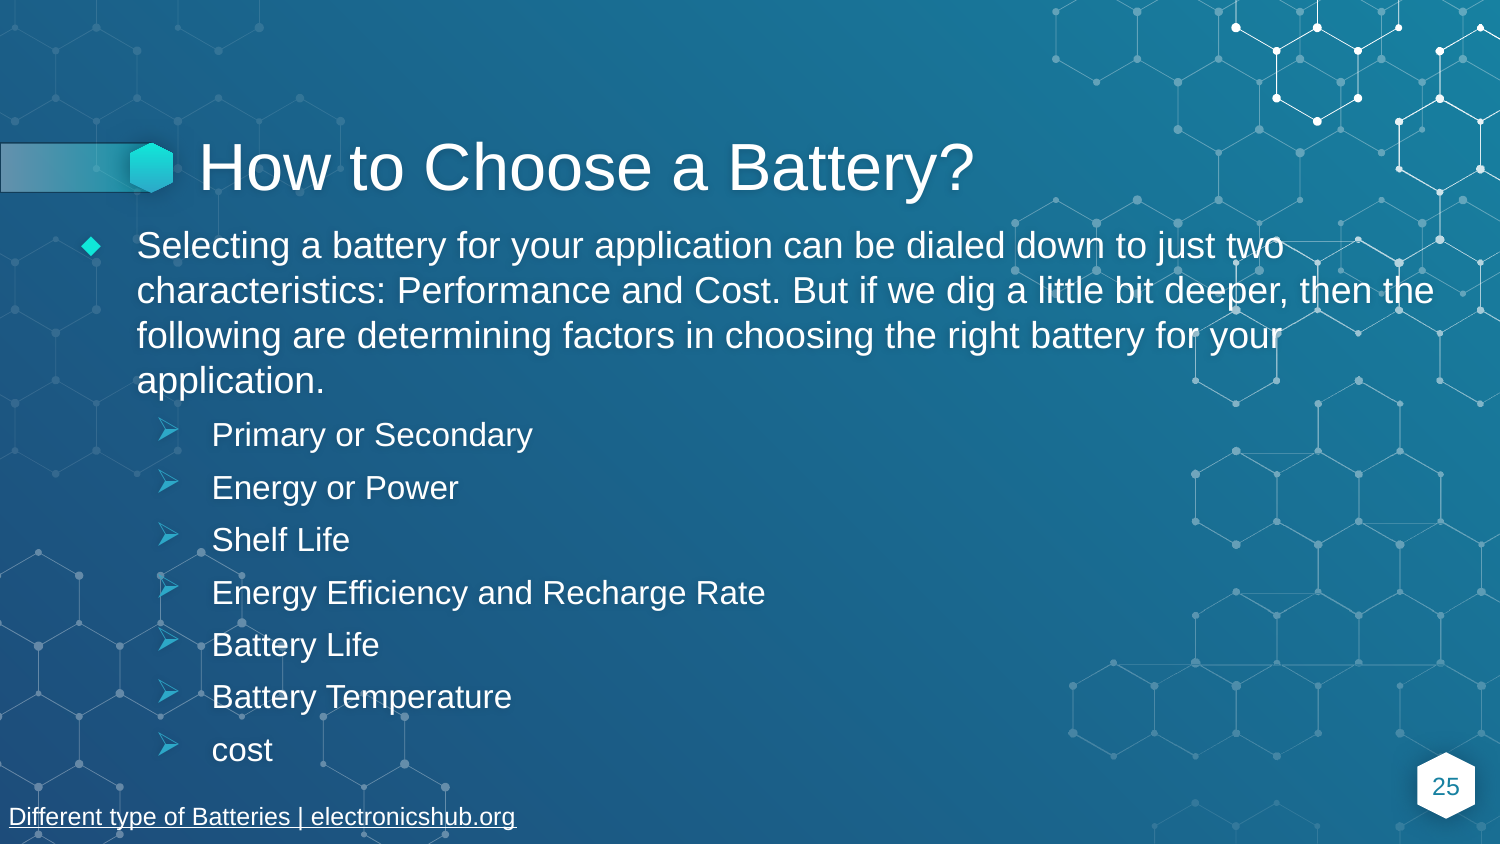

# How to Choose a Battery?
Selecting a battery for your application can be dialed down to just two characteristics: Performance and Cost. But if we dig a little bit deeper, then the following are determining factors in choosing the right battery for your application.
Primary or Secondary
Energy or Power
Shelf Life
Energy Efficiency and Recharge Rate
Battery Life
Battery Temperature
cost
25
Different type of Batteries | electronicshub.org